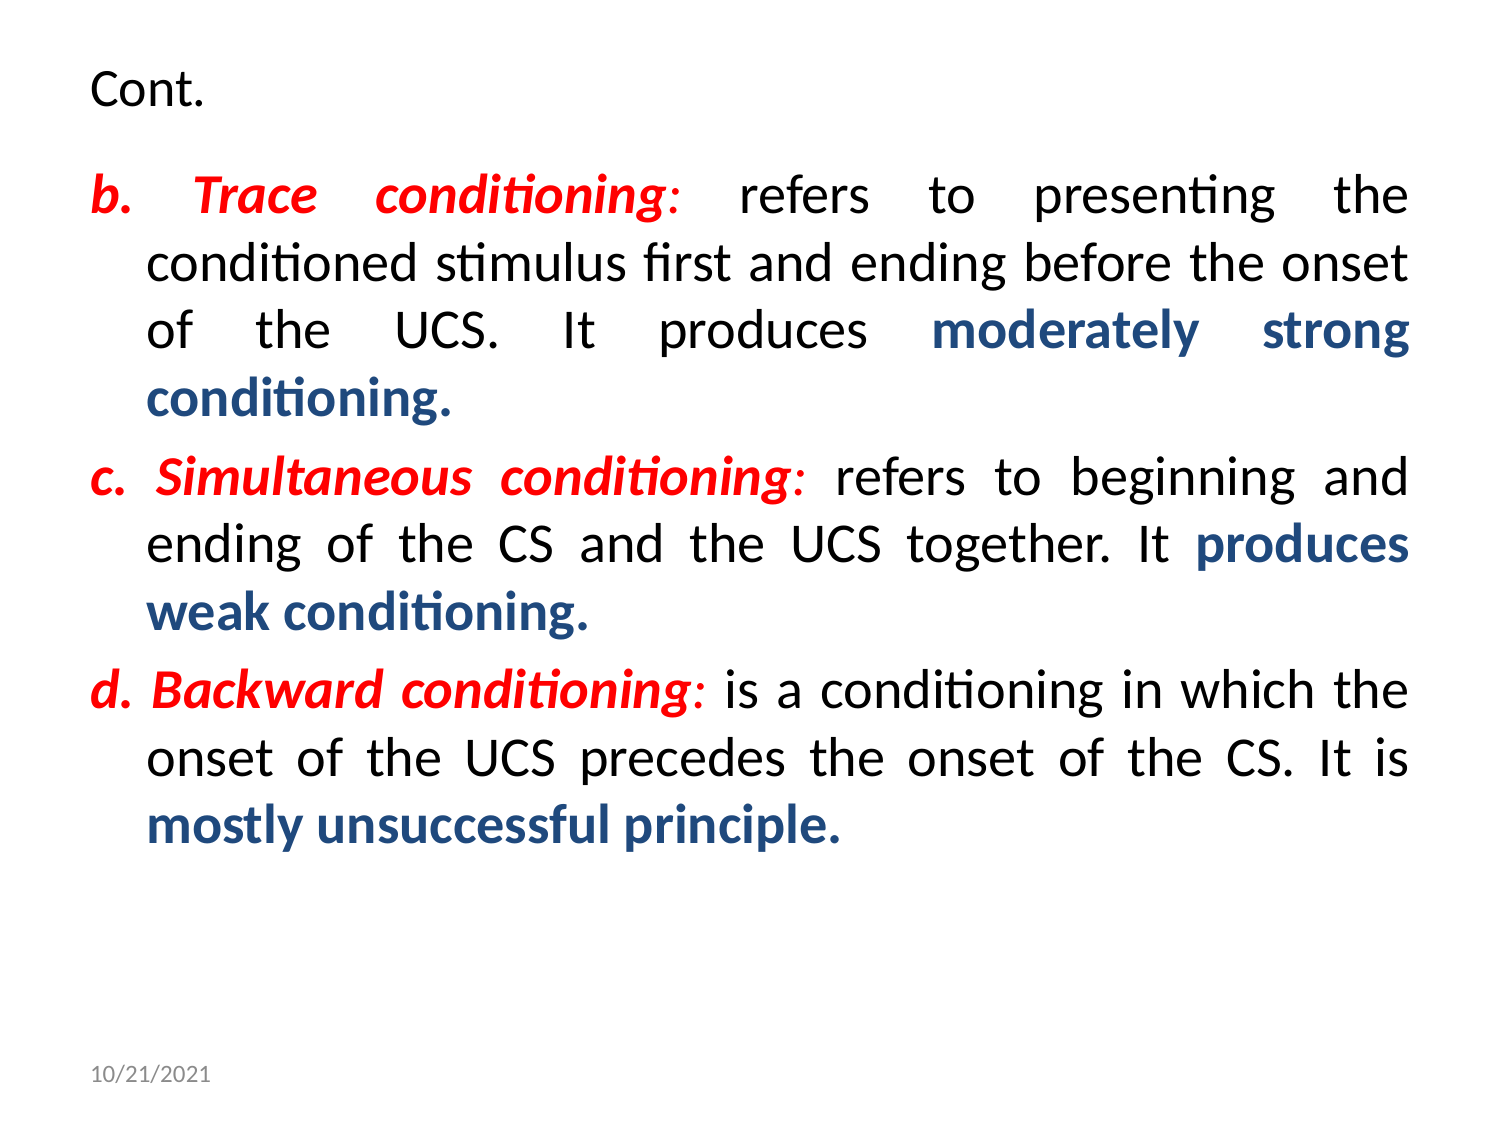

# Cont.
b. Trace conditioning: refers to presenting the conditioned stimulus first and ending before the onset of the UCS. It produces moderately strong conditioning.
c. Simultaneous conditioning: refers to beginning and ending of the CS and the UCS together. It produces weak conditioning.
d. Backward conditioning: is a conditioning in which the onset of the UCS precedes the onset of the CS. It is mostly unsuccessful principle.

10/21/2021